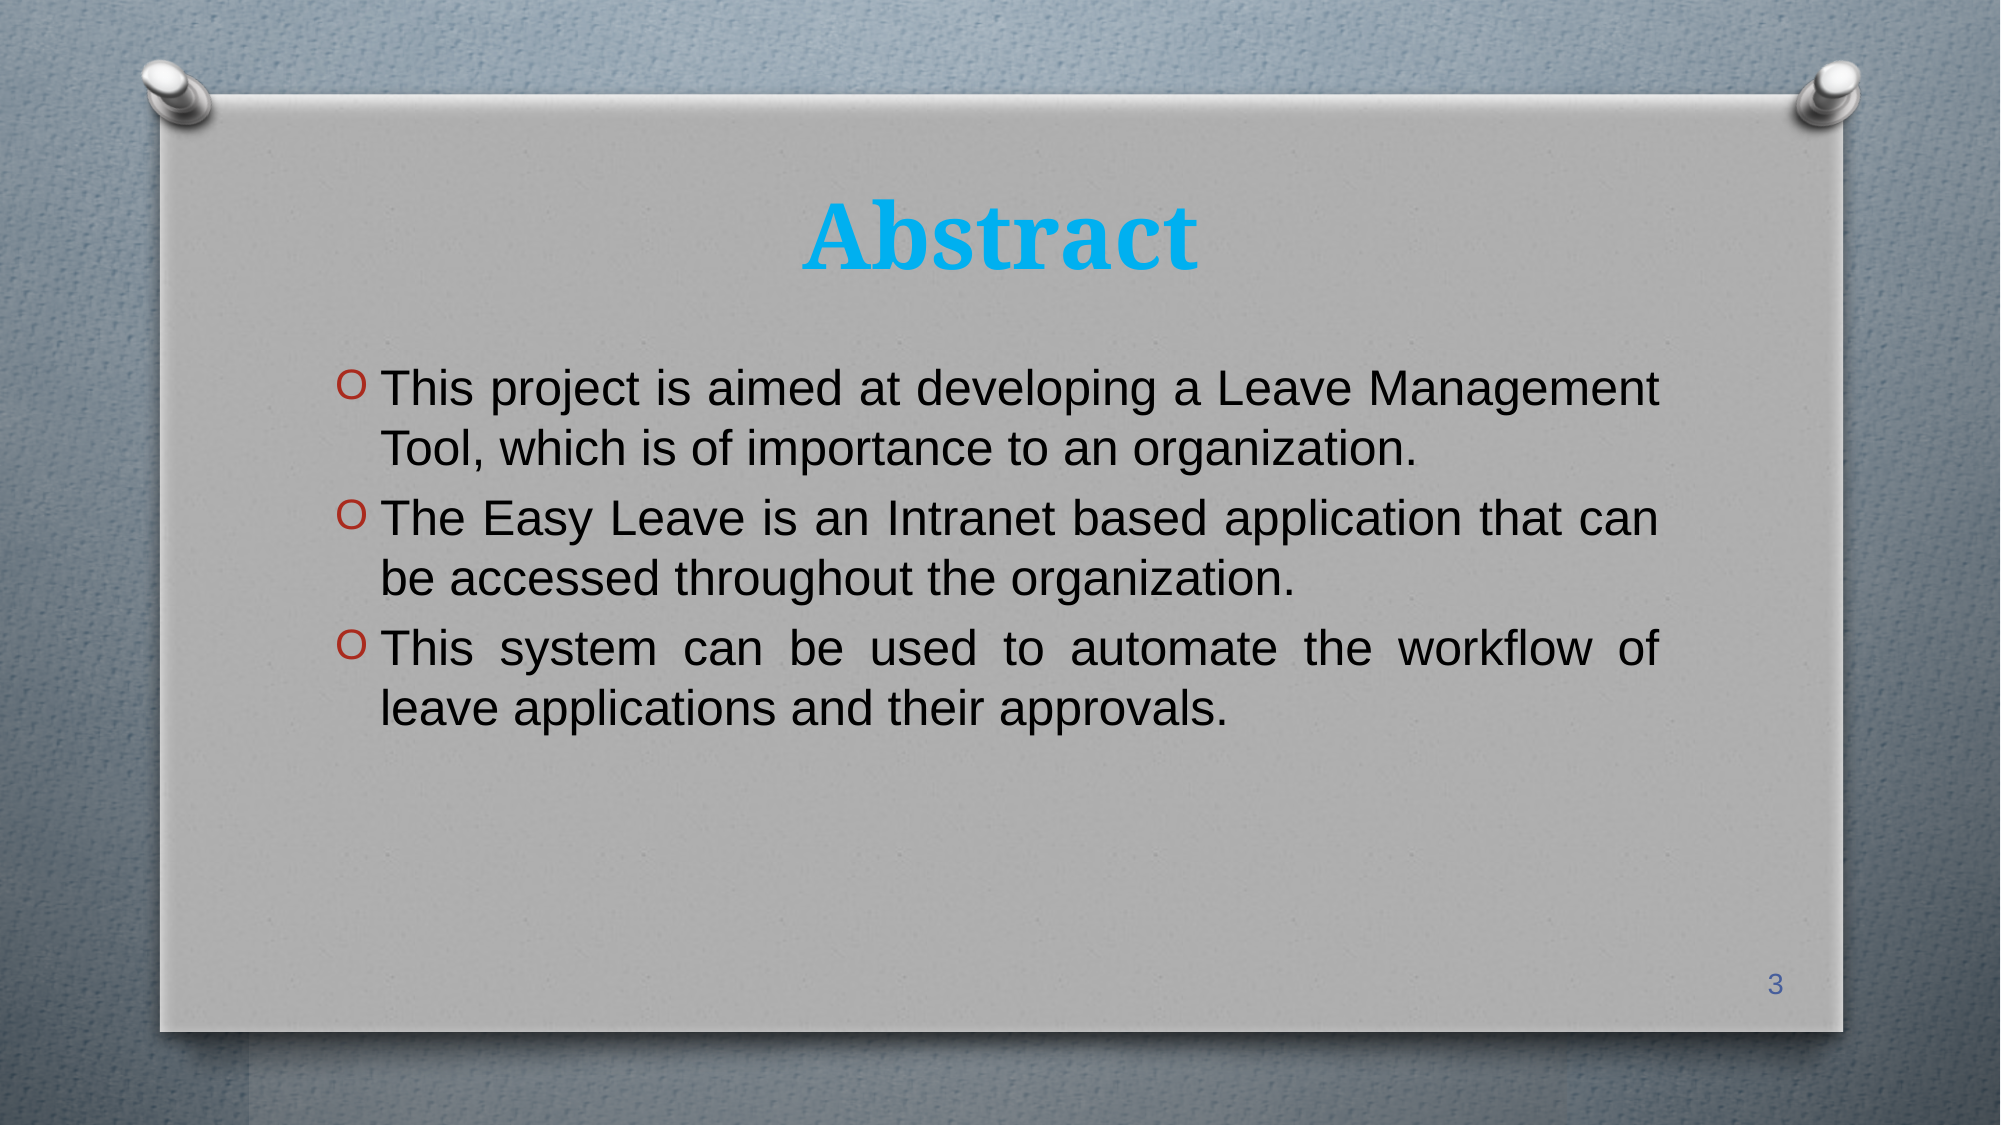

# Abstract
This project is aimed at developing a Leave Management Tool, which is of importance to an organization.
The Easy Leave is an Intranet based application that can be accessed throughout the organization.
This system can be used to automate the workflow of leave applications and their approvals.
3